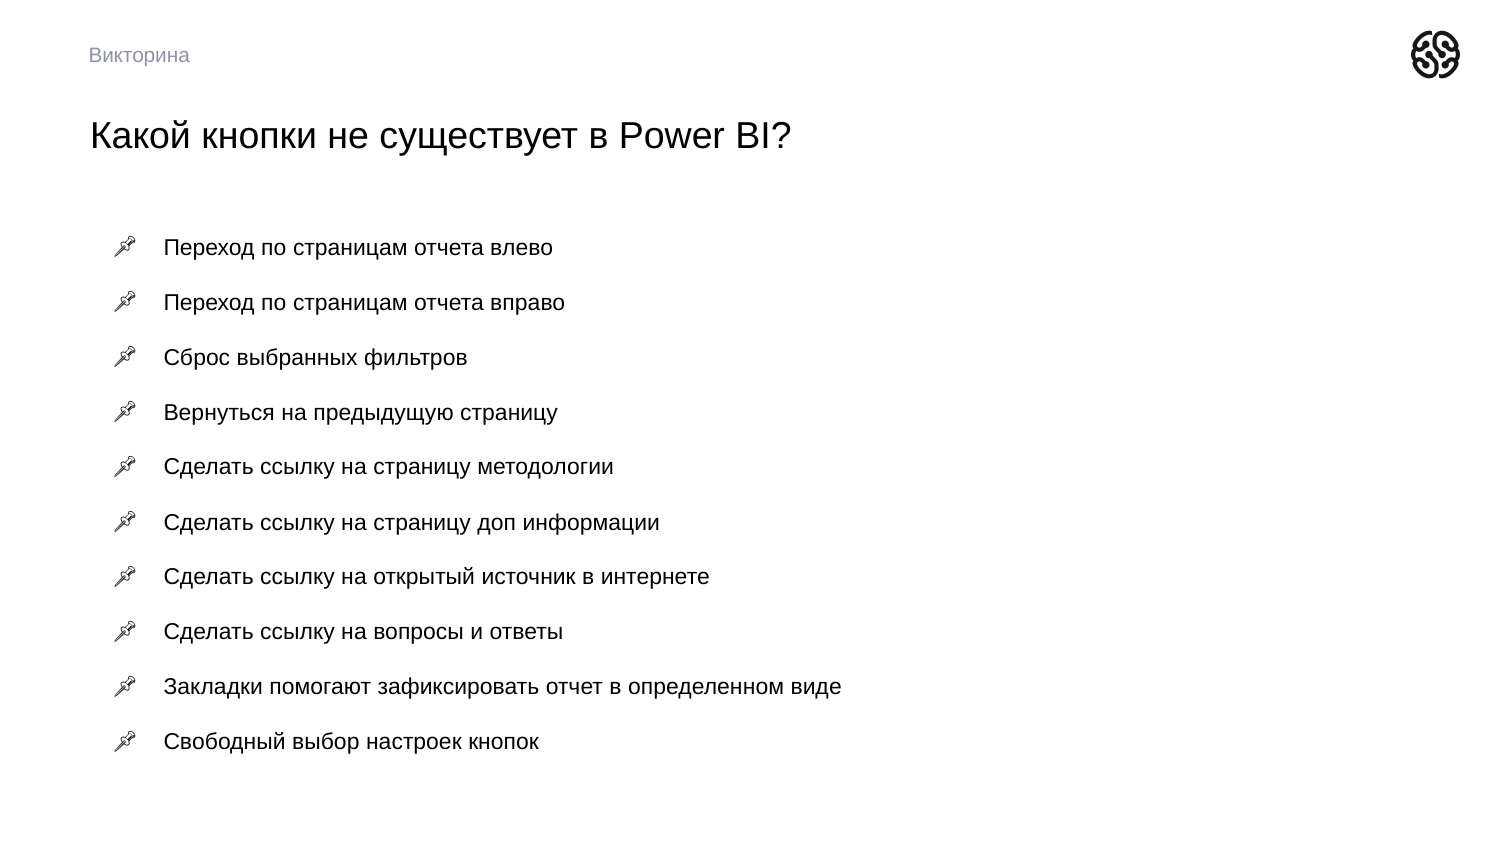

Викторина
# Какой кнопки не существует в Power BI?
Переход по страницам отчета влево
Переход по страницам отчета вправо
Сброс выбранных фильтров
Вернуться на предыдущую страницу
Сделать ссылку на страницу методологии
Сделать ссылку на страницу доп информации
Сделать ссылку на открытый источник в интернете
Сделать ссылку на вопросы и ответы
Закладки помогают зафиксировать отчет в определенном виде
Свободный выбор настроек кнопок